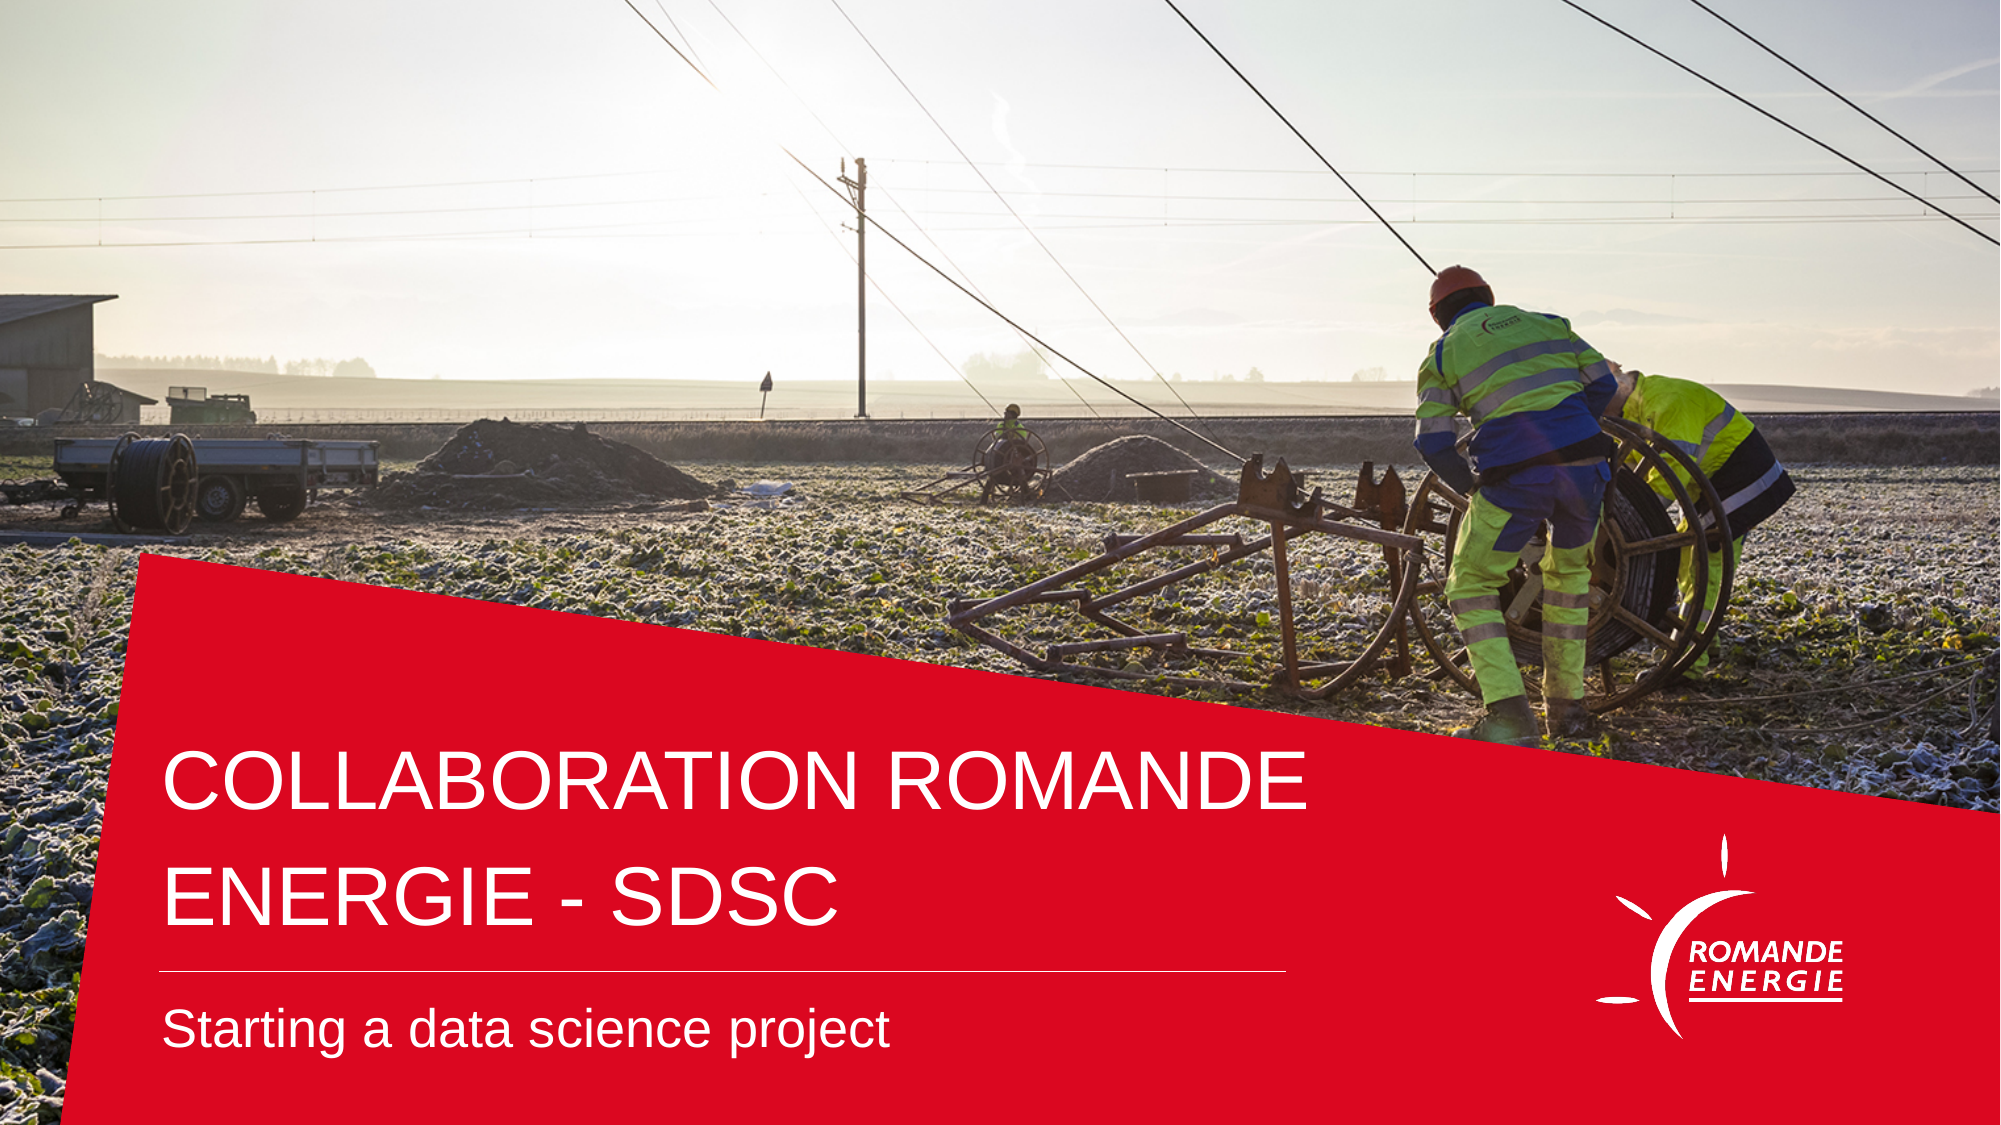

# Collaboration Romande Energie - SDSC
Starting a data science project